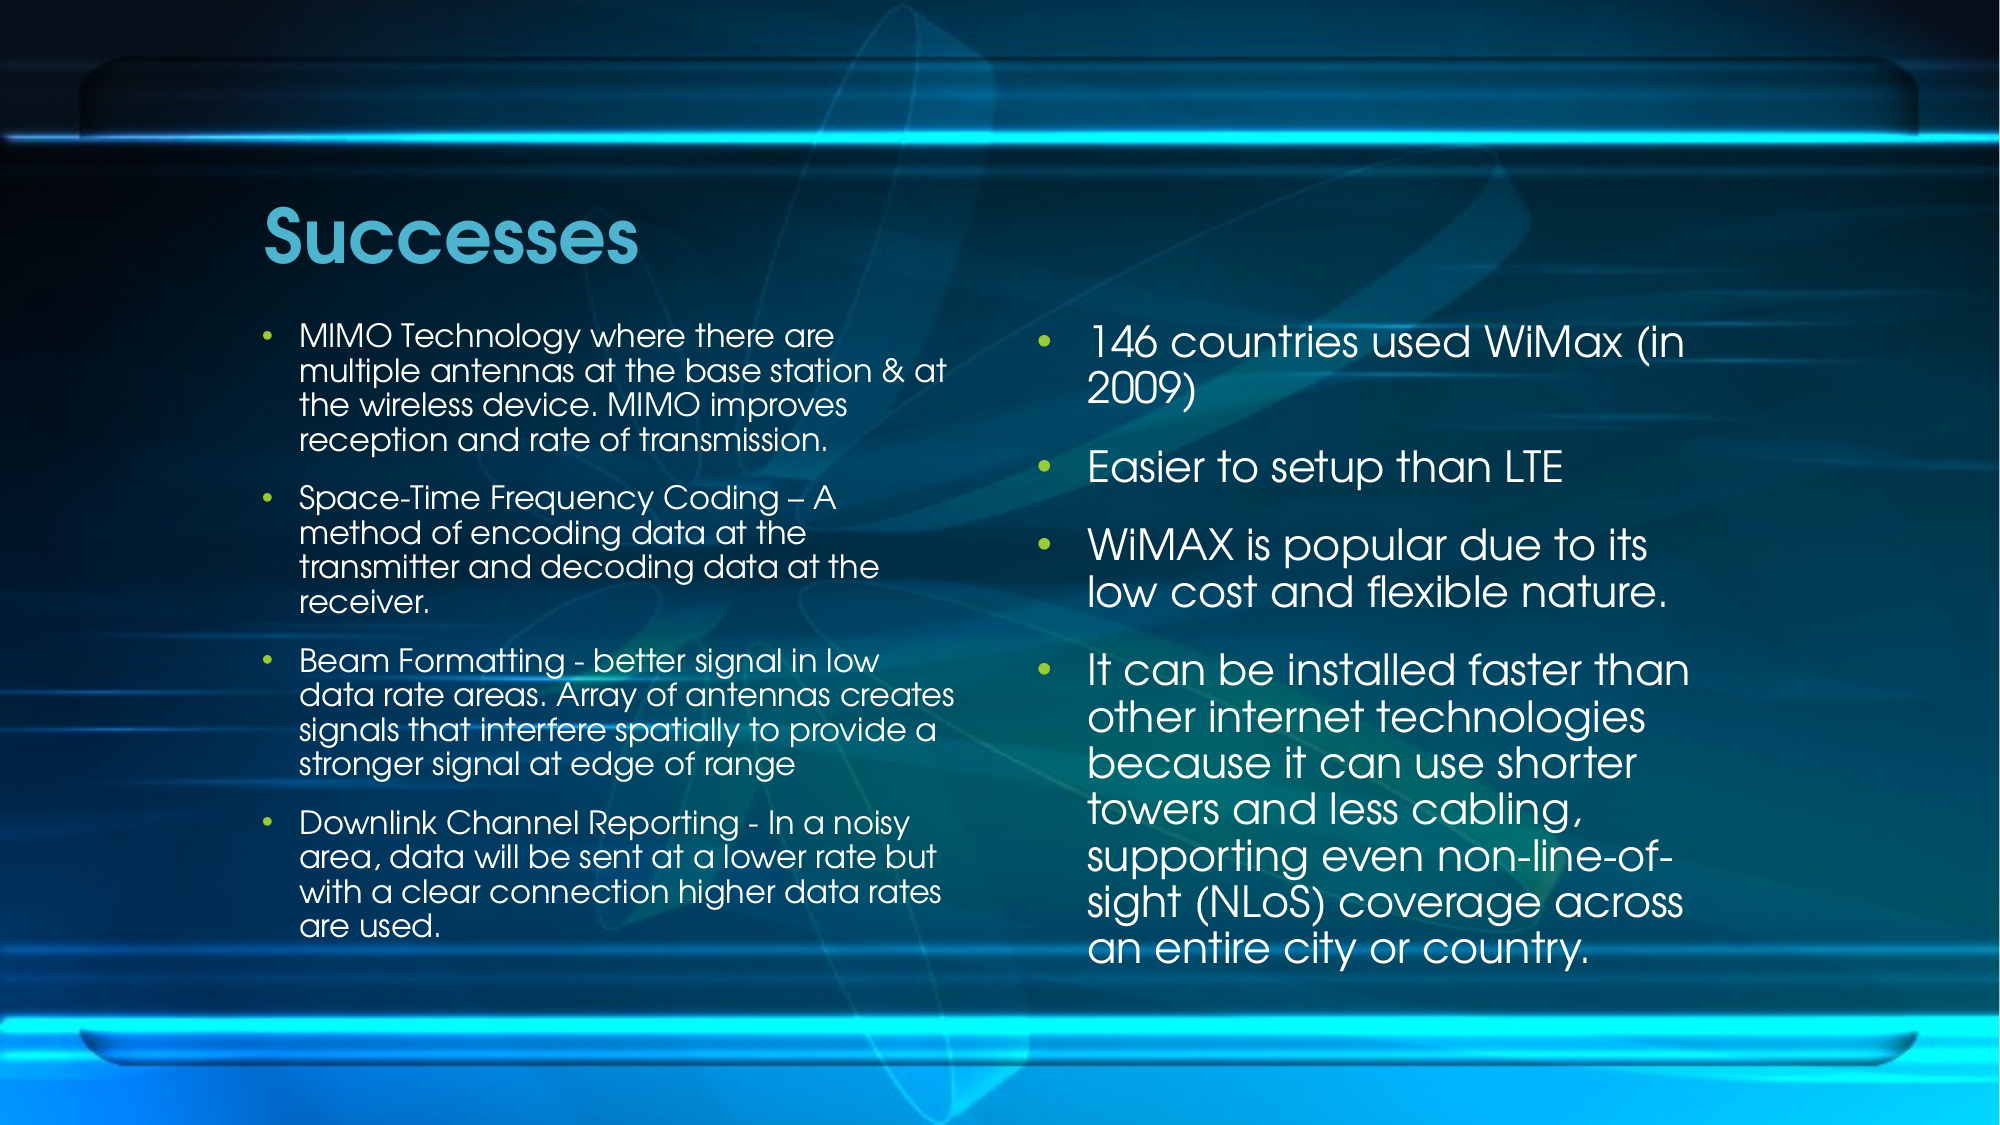

# Successes
MIMO Technology where there are multiple antennas at the base station & at the wireless device. MIMO improves reception and rate of transmission.
Space-Time Frequency Coding – A method of encoding data at the transmitter and decoding data at the receiver.
Beam Formatting - better signal in low data rate areas. Array of antennas creates signals that interfere spatially to provide a stronger signal at edge of range
Downlink Channel Reporting - In a noisy area, data will be sent at a lower rate but with a clear connection higher data rates are used.

146 countries used WiMax (in 2009)
Easier to setup than LTE
WiMAX is popular due to its low cost and flexible nature.
It can be installed faster than other internet technologies because it can use shorter towers and less cabling, supporting even non-line-of-sight (NLoS) coverage across an entire city or country.